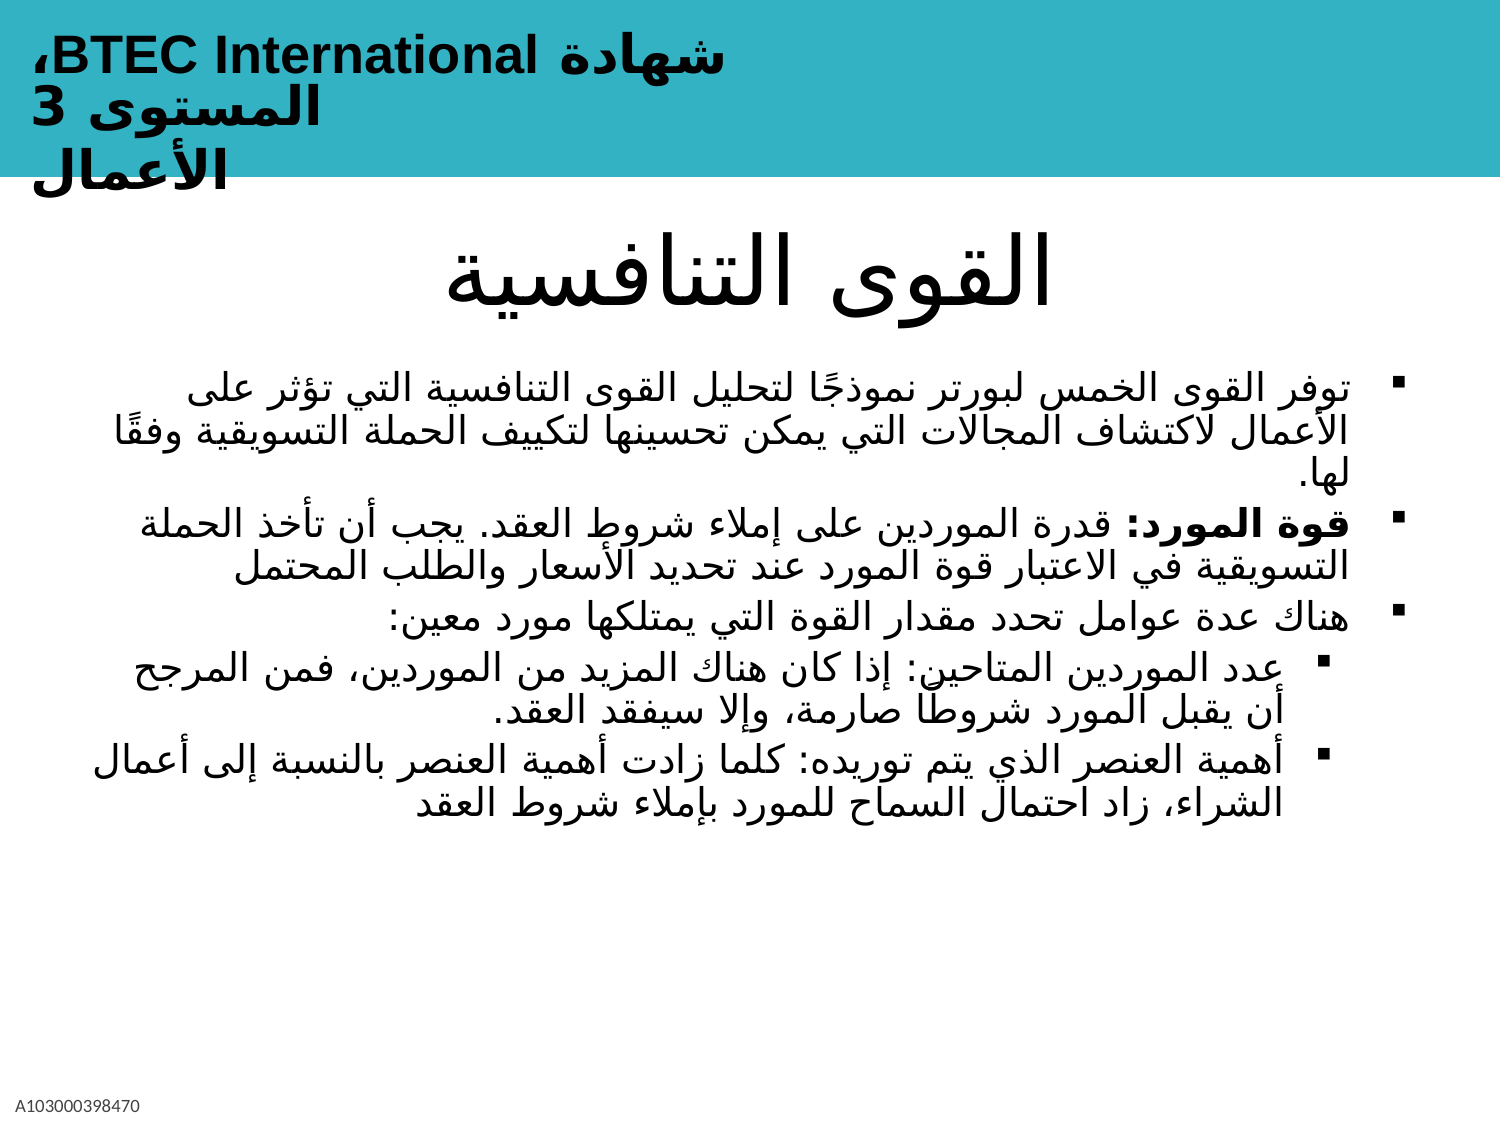

# القوى التنافسية
توفر القوى الخمس لبورتر نموذجًا لتحليل القوى التنافسية التي تؤثر على الأعمال لاكتشاف المجالات التي يمكن تحسينها لتكييف الحملة التسويقية وفقًا لها.
قوة المورد: قدرة الموردين على إملاء شروط العقد. يجب أن تأخذ الحملة التسويقية في الاعتبار قوة المورد عند تحديد الأسعار والطلب المحتمل
هناك عدة عوامل تحدد مقدار القوة التي يمتلكها مورد معين:
عدد الموردين المتاحين: إذا كان هناك المزيد من الموردين، فمن المرجح أن يقبل المورد شروطًا صارمة، وإلا سيفقد العقد.
أهمية العنصر الذي يتم توريده: كلما زادت أهمية العنصر بالنسبة إلى أعمال الشراء، زاد احتمال السماح للمورد بإملاء شروط العقد
A103000398470